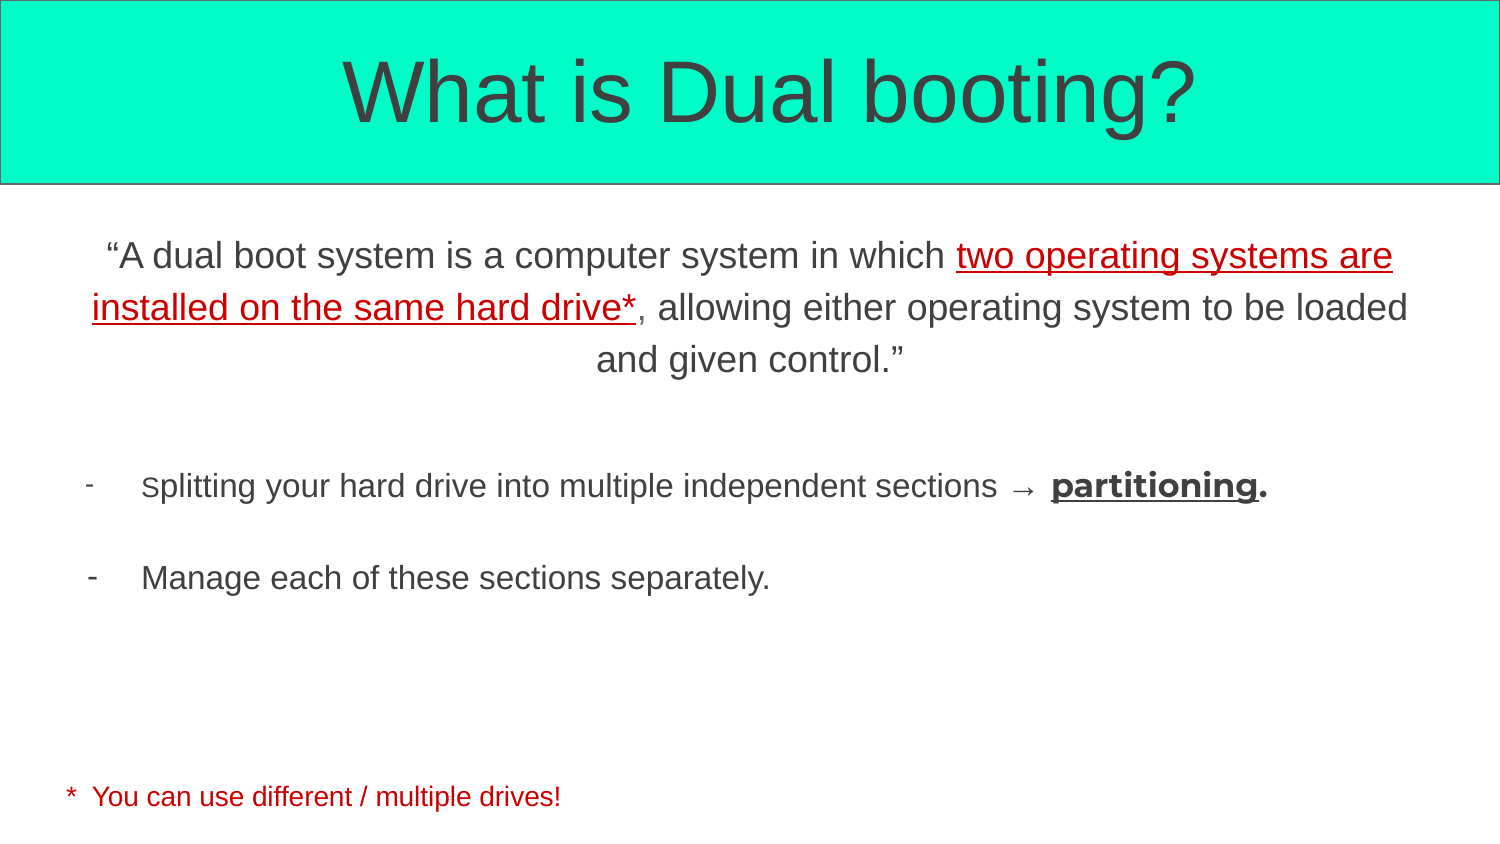

# What is Dual booting?
“A dual boot system is a computer system in which two operating systems are installed on the same hard drive*, allowing either operating system to be loaded and given control.”
Splitting your hard drive into multiple independent sections → partitioning.
Manage each of these sections separately.

*  You can use different / multiple drives!